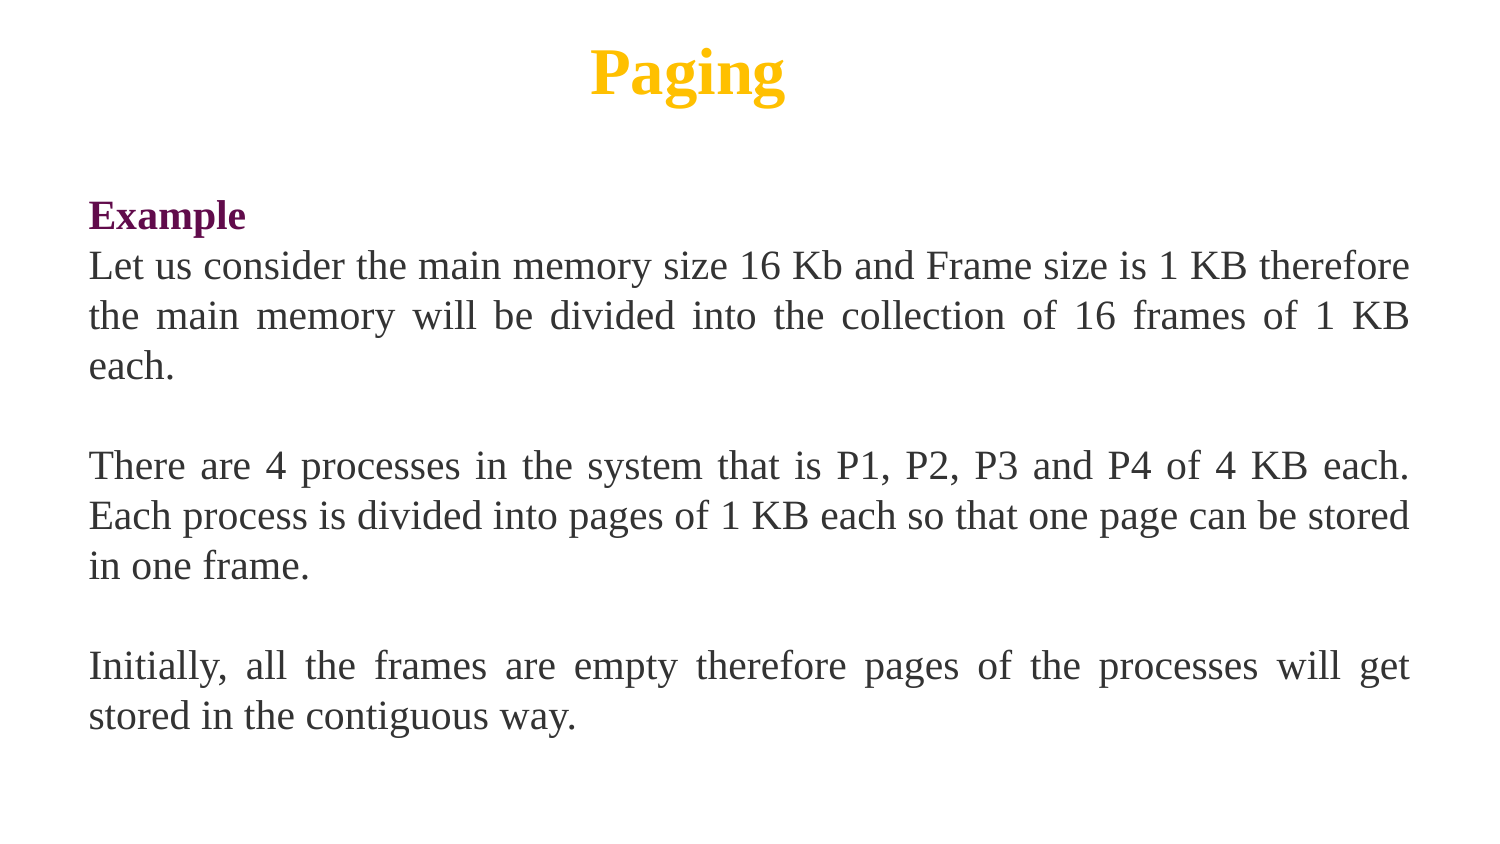

Paging
Example
Let us consider the main memory size 16 Kb and Frame size is 1 KB therefore the main memory will be divided into the collection of 16 frames of 1 KB each.

There are 4 processes in the system that is P1, P2, P3 and P4 of 4 KB each. Each process is divided into pages of 1 KB each so that one page can be stored in one frame.

Initially, all the frames are empty therefore pages of the processes will get stored in the contiguous way.